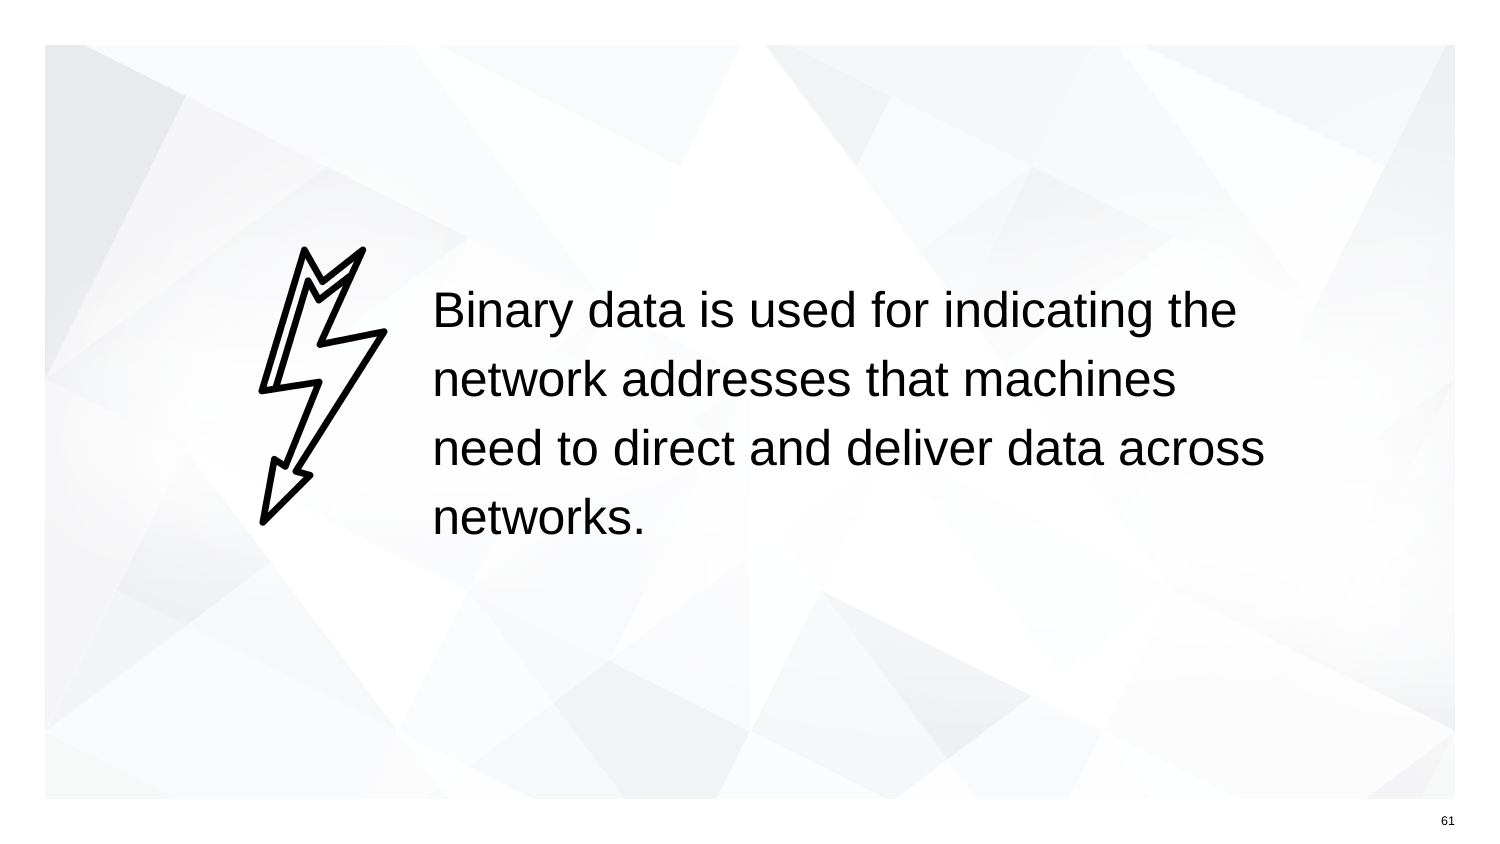

# Binary data is used for indicating the network addresses that machines need to direct and deliver data across networks.
61